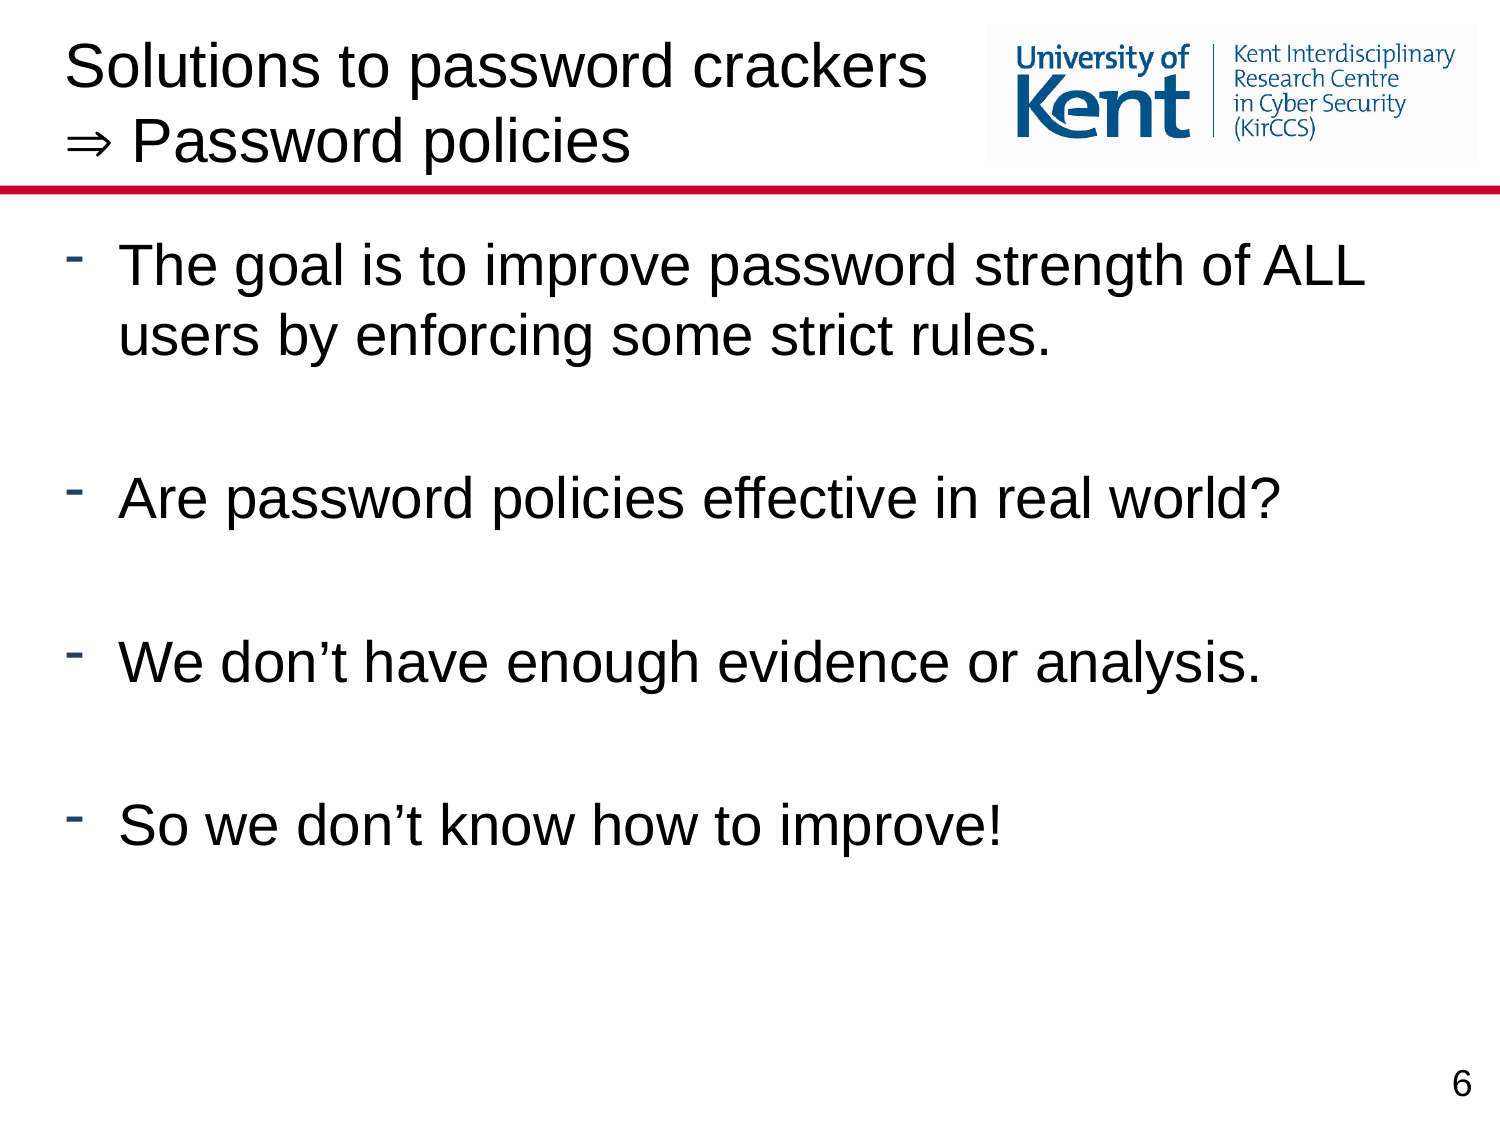

Solutions to password crackers ⇒ Password policies
The goal is to improve password strength of ALL users by enforcing some strict rules.

Are password policies effective in real world?

We don’t have enough evidence or analysis.

So we don’t know how to improve!